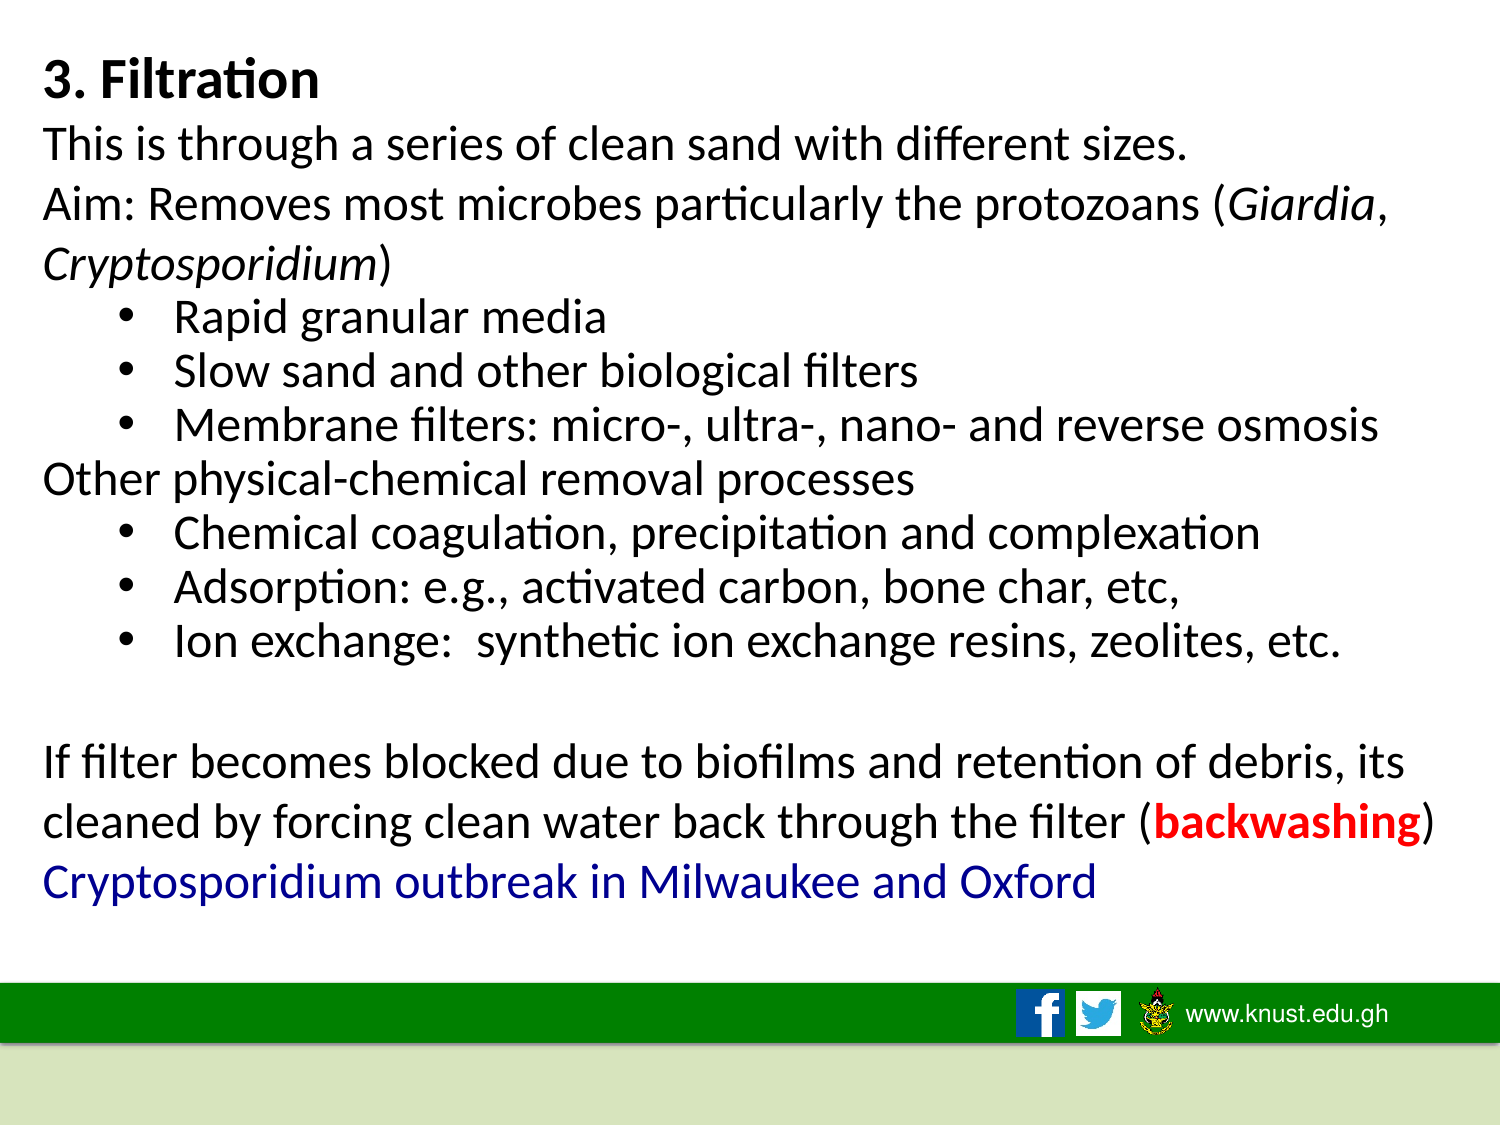

3. Filtration
This is through a series of clean sand with different sizes.
Aim: Removes most microbes particularly the protozoans (Giardia, Cryptosporidium)
Rapid granular media
Slow sand and other biological filters
Membrane filters: micro-, ultra-, nano- and reverse osmosis
Other physical-chemical removal processes
Chemical coagulation, precipitation and complexation
Adsorption: e.g., activated carbon, bone char, etc,
Ion exchange:  synthetic ion exchange resins, zeolites, etc.

If filter becomes blocked due to biofilms and retention of debris, its cleaned by forcing clean water back through the filter (backwashing)
Cryptosporidium outbreak in Milwaukee and Oxford
2019/2020